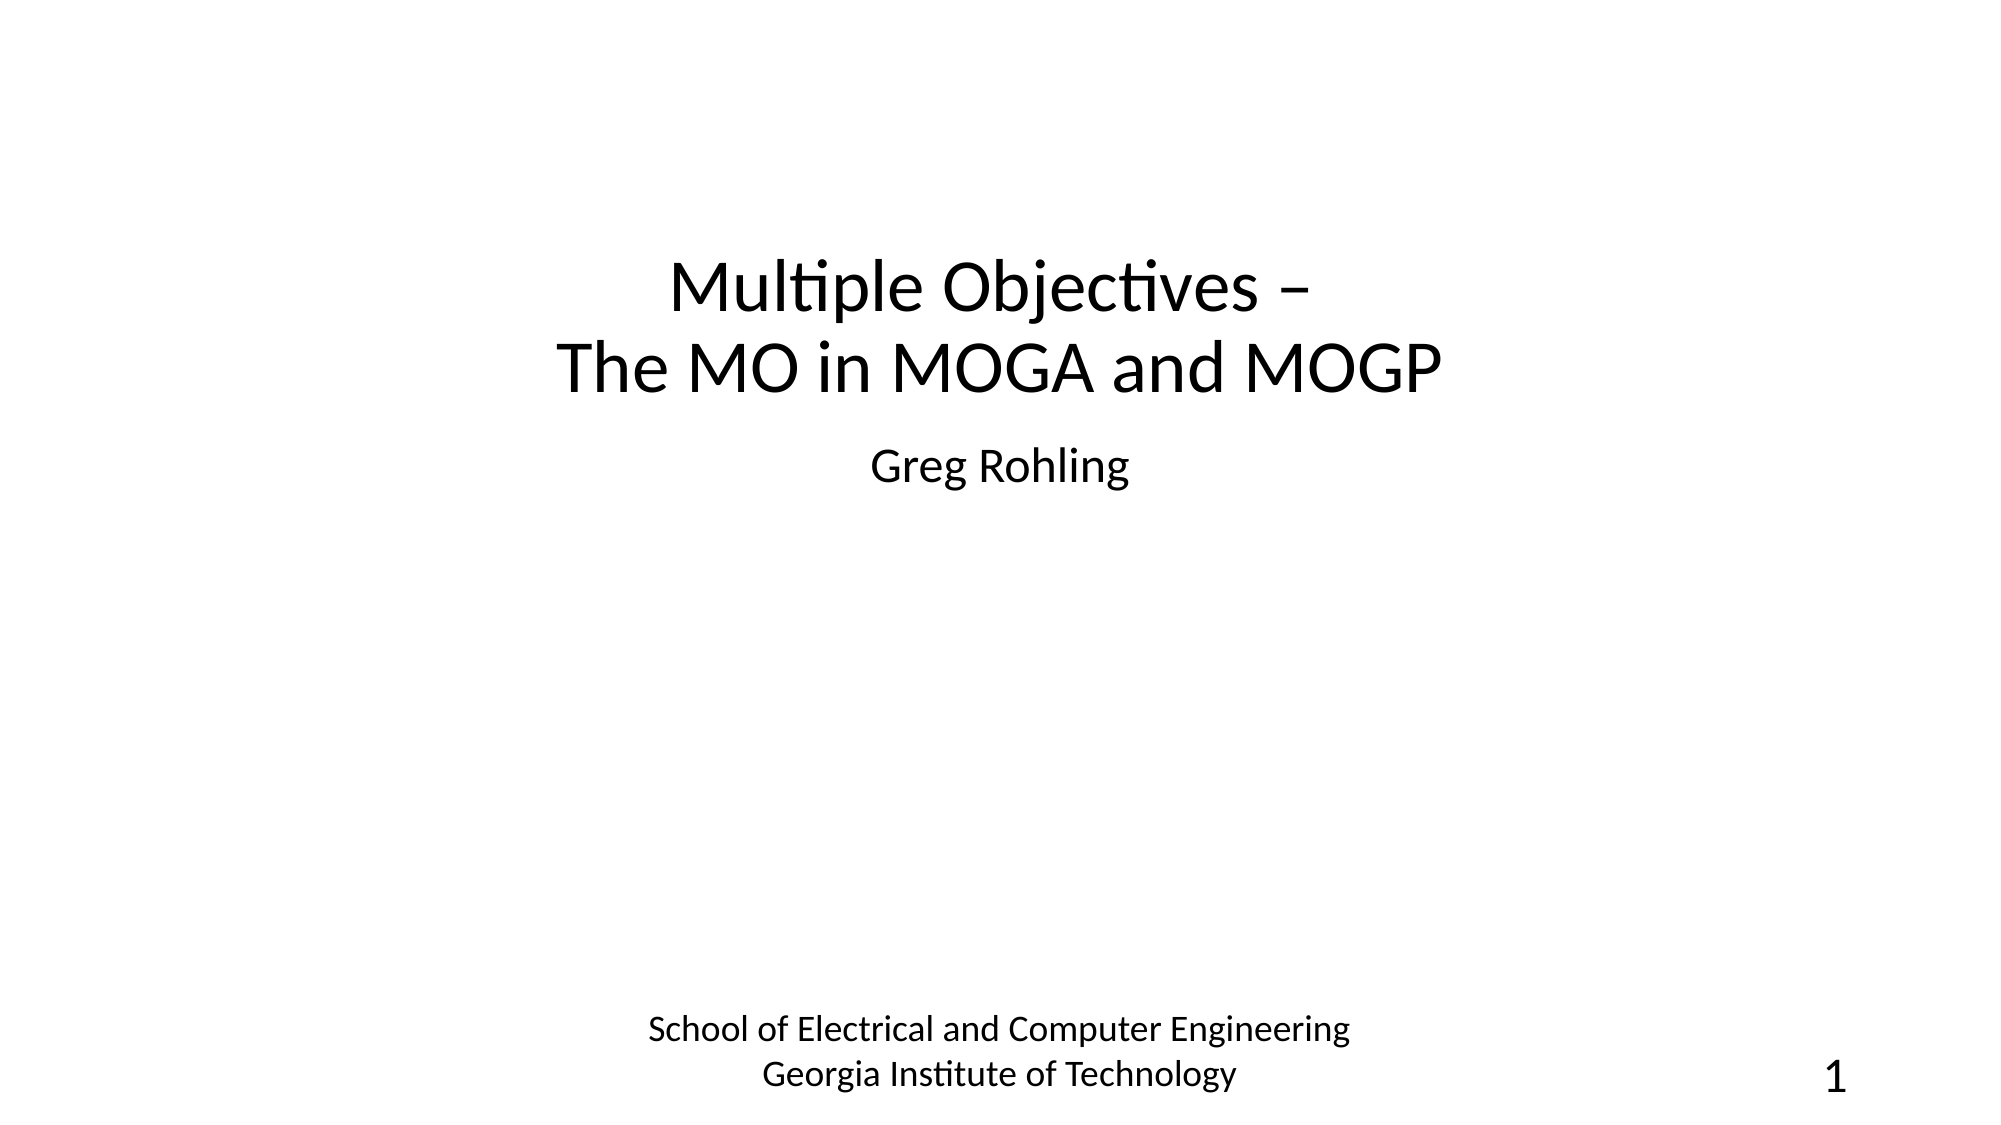

# Multiple Objectives – The MO in MOGA and MOGP
Greg Rohling

School of Electrical and Computer Engineering
Georgia Institute of Technology
1